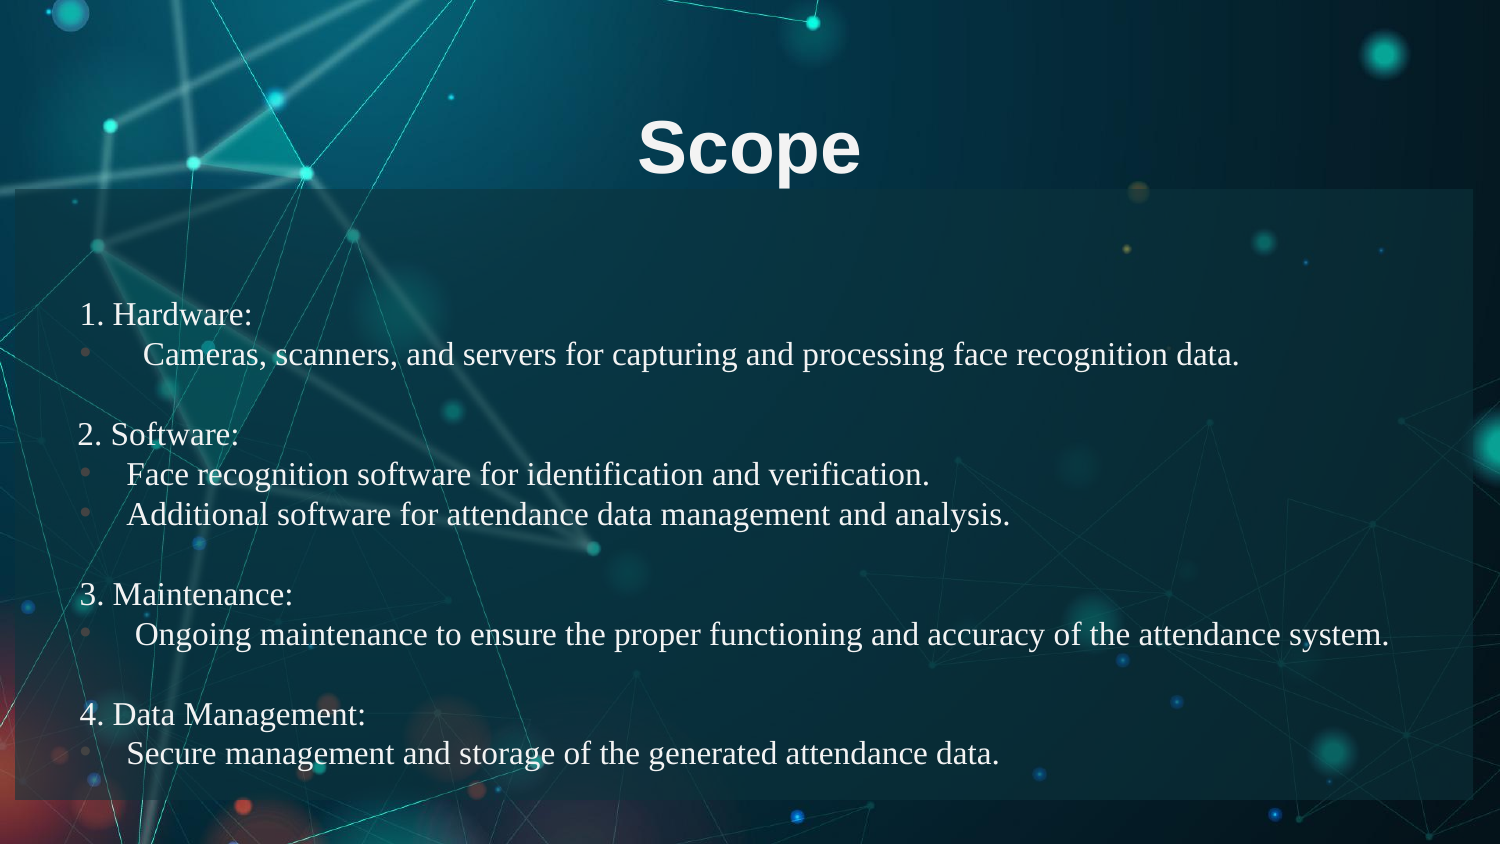

# Scope

1. Hardware:
  Cameras, scanners, and servers for capturing and processing face recognition data.

2. Software:
Face recognition software for identification and verification.
Additional software for attendance data management and analysis.

3. Maintenance:
 Ongoing maintenance to ensure the proper functioning and accuracy of the attendance system.

4. Data Management:
Secure management and storage of the generated attendance data.